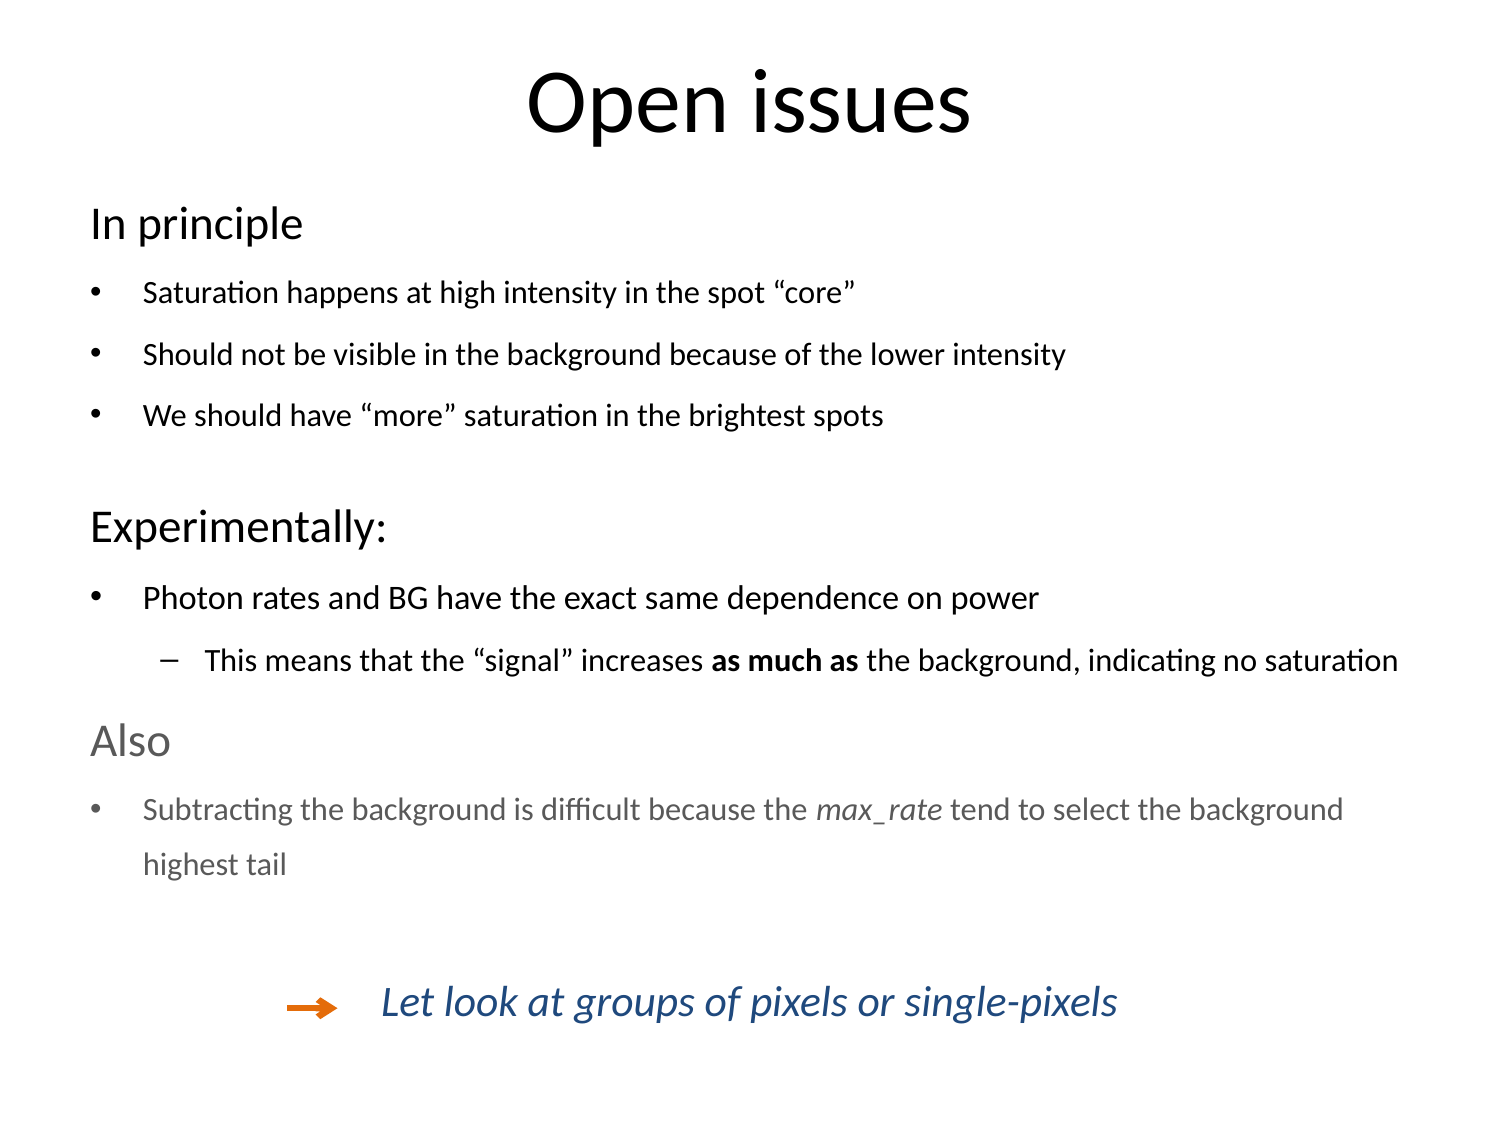

# Open issues
In principle
Saturation happens at high intensity in the spot “core”
Should not be visible in the background because of the lower intensity
We should have “more” saturation in the brightest spots

Experimentally:
Photon rates and BG have the exact same dependence on power
This means that the “signal” increases as much as the background, indicating no saturation
Also
Subtracting the background is difficult because the max_rate tend to select the background highest tail

Let look at groups of pixels or single-pixels